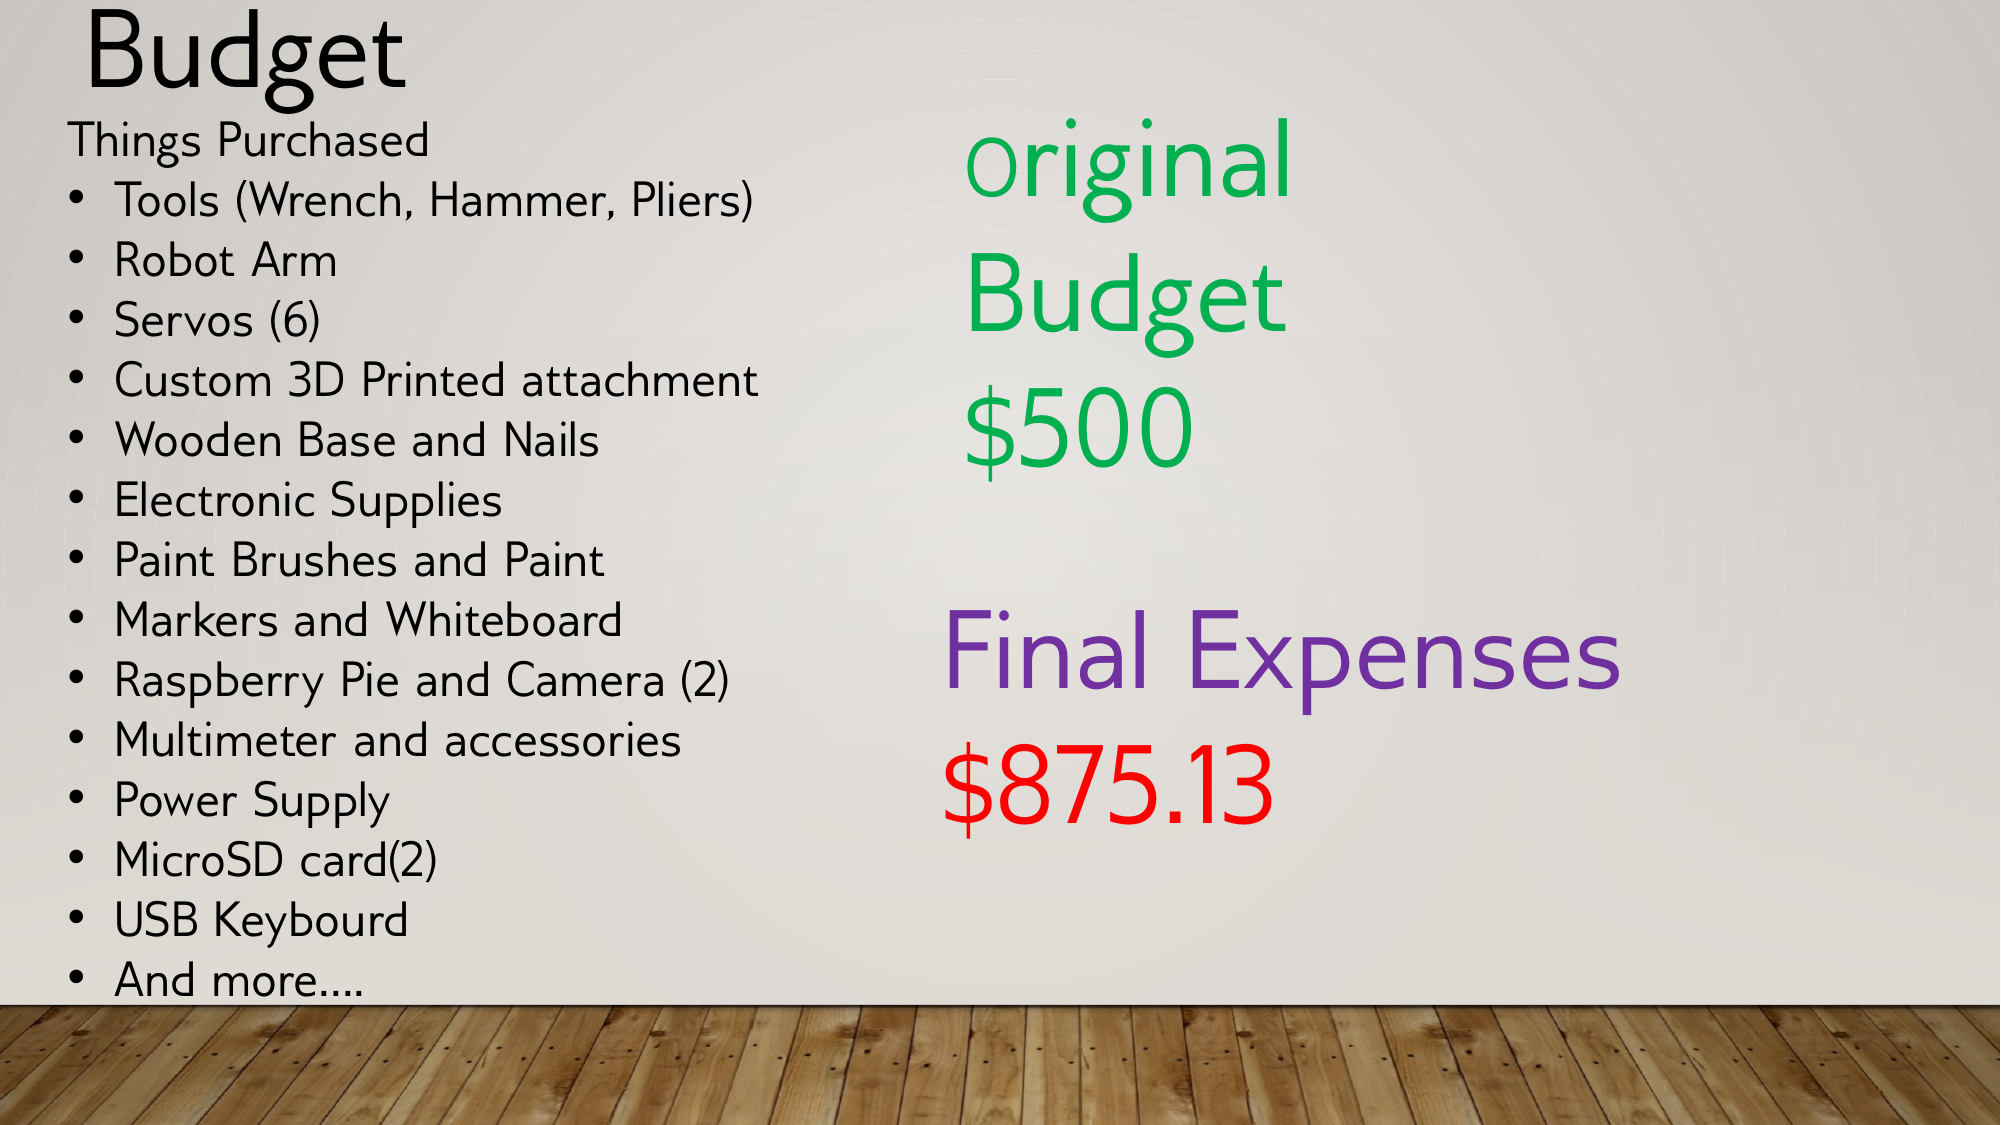

Budget
Original Budget $500
Things Purchased
Tools (Wrench, Hammer, Pliers)
Robot Arm
Servos (6)
Custom 3D Printed attachment
Wooden Base and Nails
Electronic Supplies
Paint Brushes and Paint
Markers and Whiteboard
Raspberry Pie and Camera (2)
Multimeter and accessories
Power Supply
MicroSD card(2)
USB Keybourd
And more....

Final Expenses
$875.13